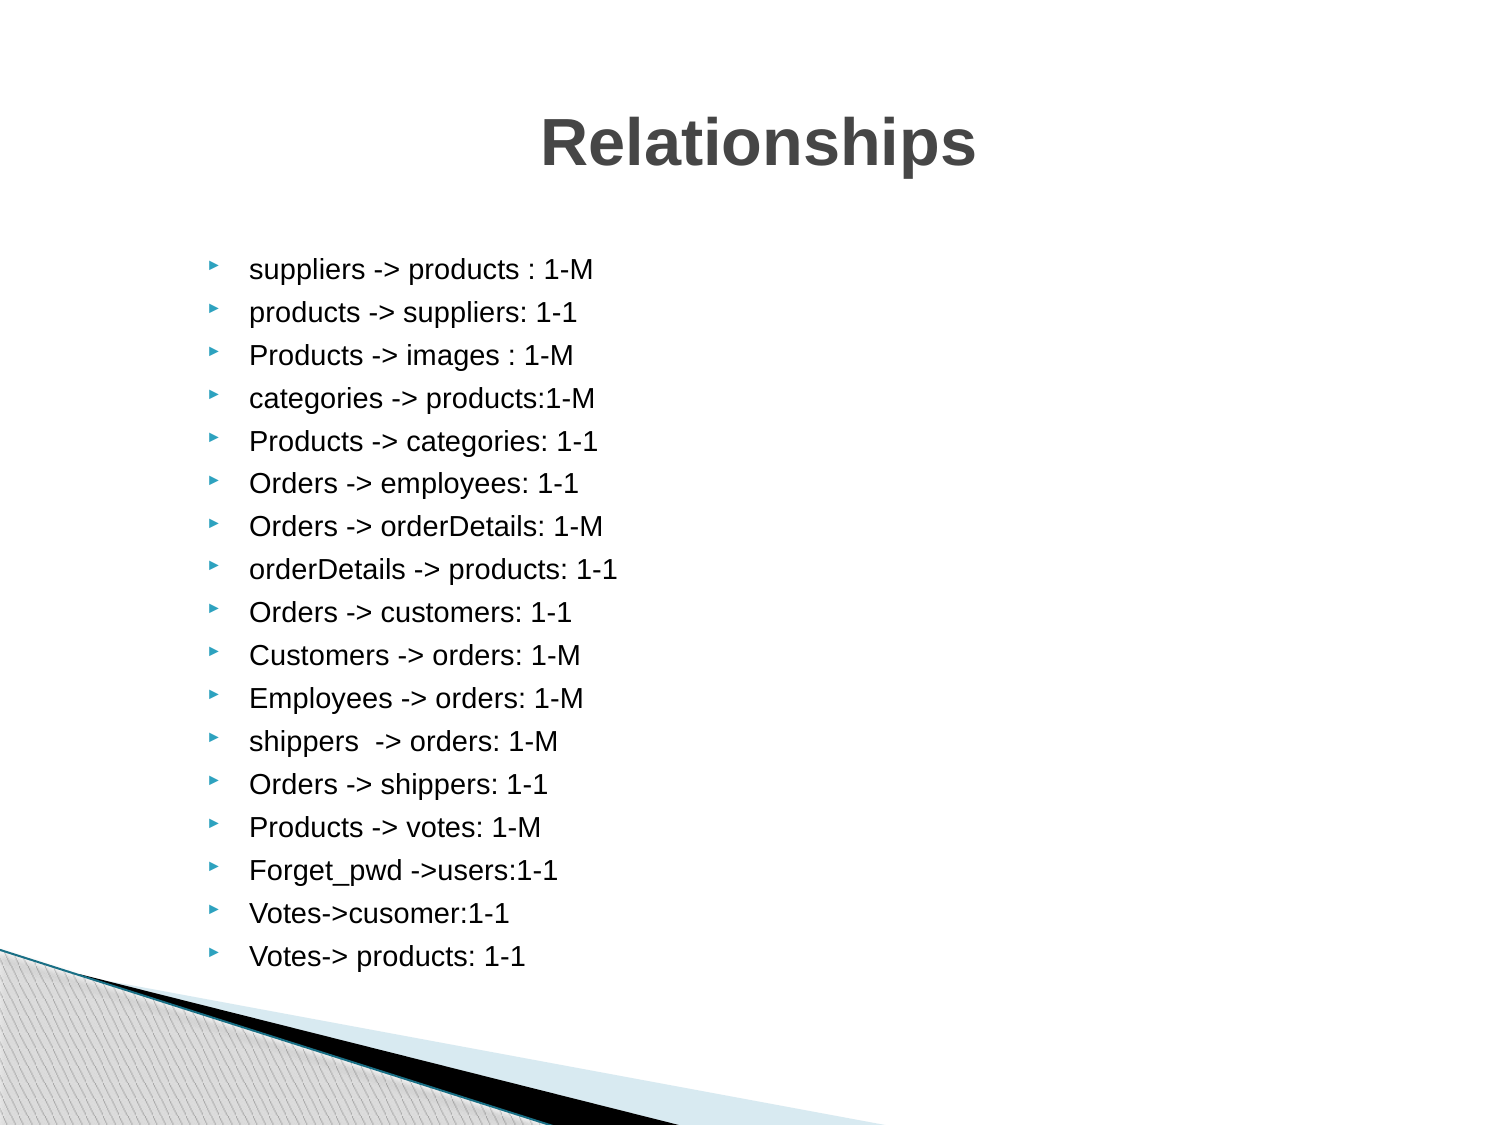

# Relationships
suppliers -> products : 1-M
products -> suppliers: 1-1
Products -> images : 1-M
categories -> products:1-M
Products -> categories: 1-1
Orders -> employees: 1-1
Orders -> orderDetails: 1-M
orderDetails -> products: 1-1
Orders -> customers: 1-1
Customers -> orders: 1-M
Employees -> orders: 1-M
shippers  -> orders: 1-M
Orders -> shippers: 1-1
Products -> votes: 1-M
Forget_pwd ->users:1-1
Votes->cusomer:1-1
Votes-> products: 1-1